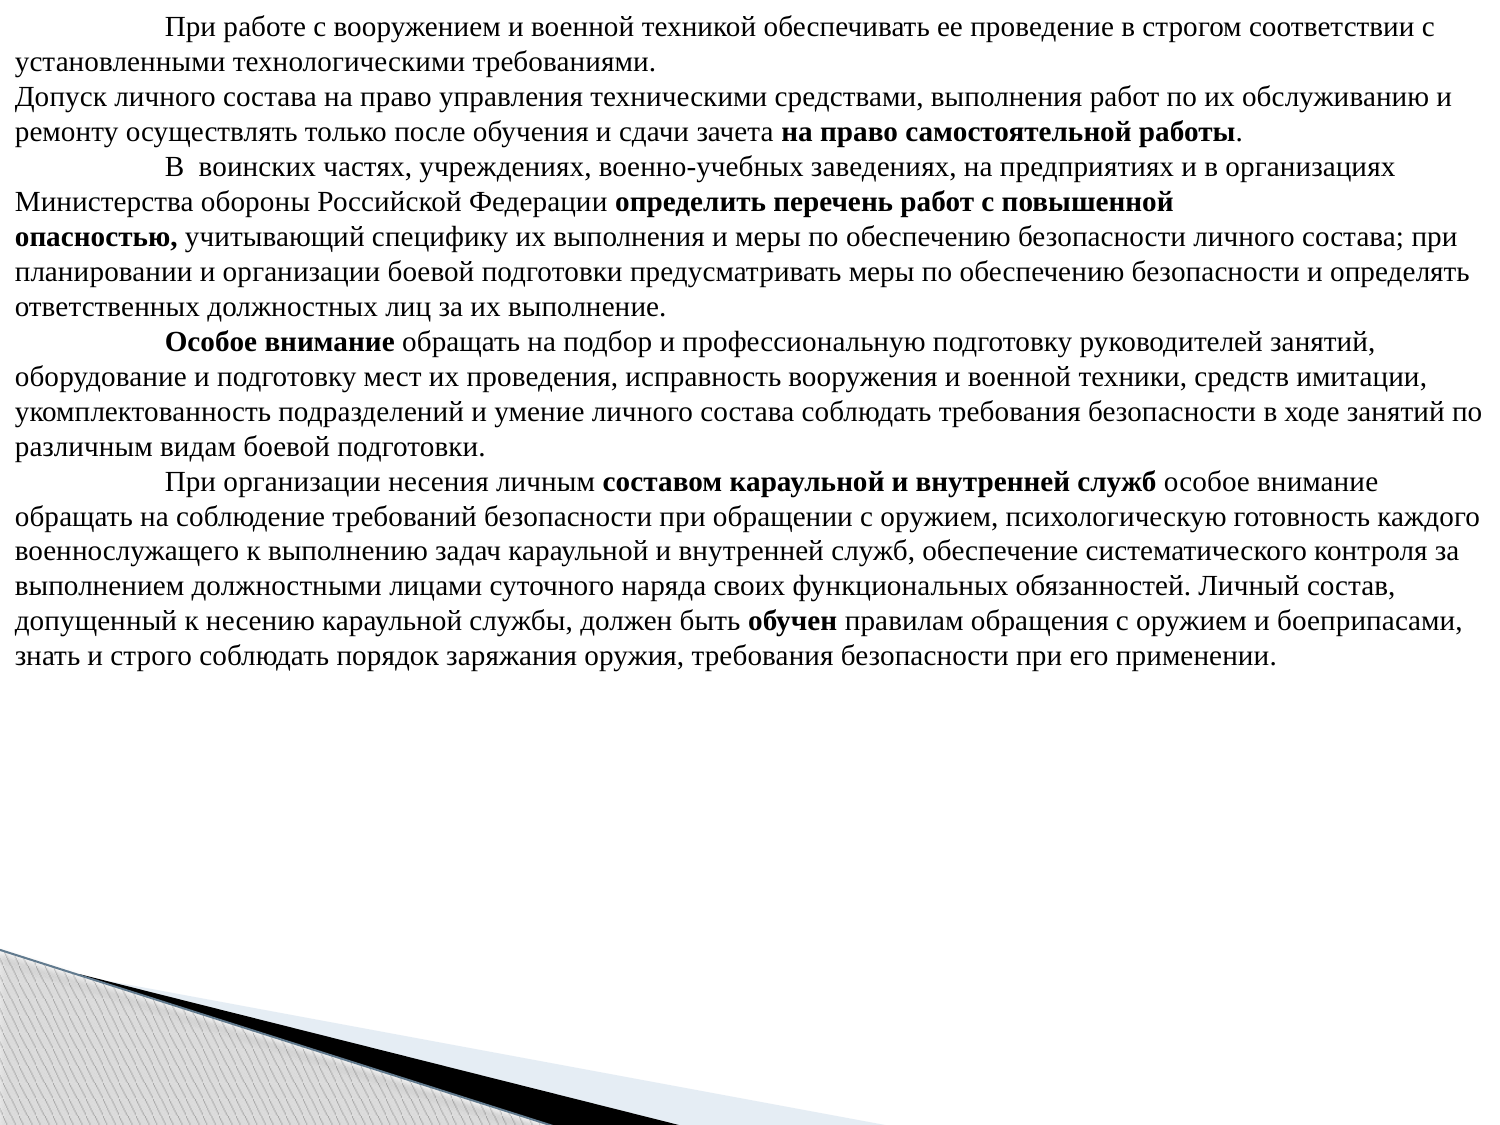

При работе с вооружением и военной техникой обеспечивать ее проведение в строгом соответствии с установленными технологическими требованиями. 
Допуск личного состава на право управления техническими средствами, выполнения работ по их обслуживанию и ремонту осуществлять только после обучения и сдачи зачета на право самостоятельной работы. 
	В  воинских частях, учреждениях, военно-учебных заведениях, на предприятиях и в организациях Министерства обороны Российской Федерации определить перечень работ с повышенной опасностью, учитывающий специфику их выполнения и меры по обеспечению безопасности личного состава; при планировании и организации боевой подготовки предусматривать меры по обеспечению безопасности и определять ответственных должностных лиц за их выполнение. 
	Особое внимание обращать на подбор и профессиональную подготовку руководителей занятий, оборудование и подготовку мест их проведения, исправность вооружения и военной техники, средств имитации, укомплектованность подразделений и умение личного состава соблюдать требования безопасности в ходе занятий по различным видам боевой подготовки.
	При организации несения личным составом караульной и внутренней служб особое внимание обращать на соблюдение требований безопасности при обращении с оружием, психологическую готовность каждого военнослужащего к выполнению задач караульной и внутренней служб, обеспечение систематического контроля за выполнением должностными лицами суточного наряда своих функциональных обязанностей. Личный состав, допущенный к несению караульной службы, должен быть обучен правилам обращения с оружием и боеприпасами, знать и строго соблюдать порядок заряжания оружия, требования безопасности при его применении.